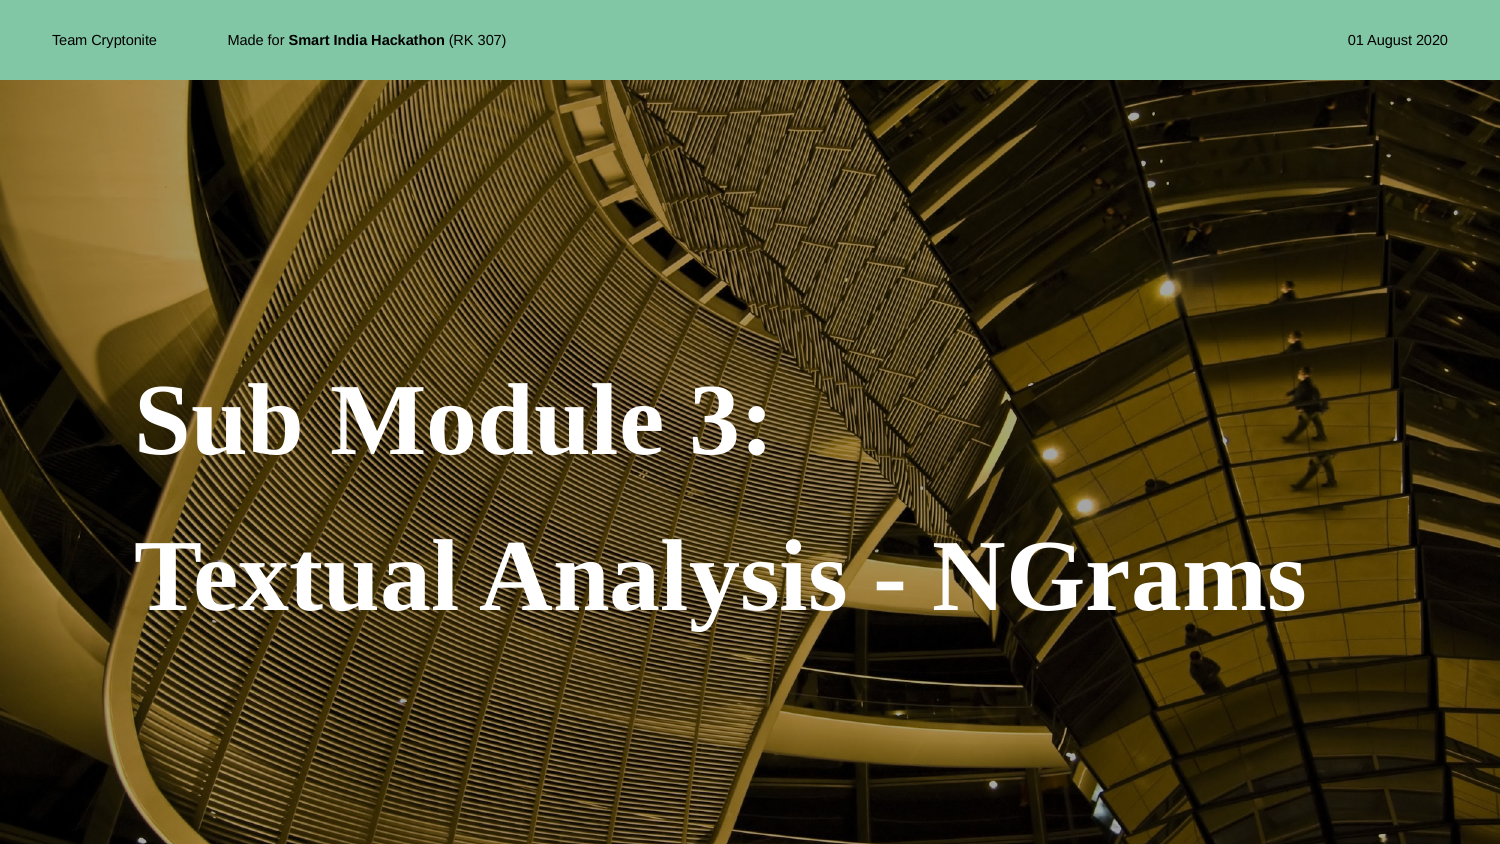

# Sub Module 3:
Textual Analysis - NGrams